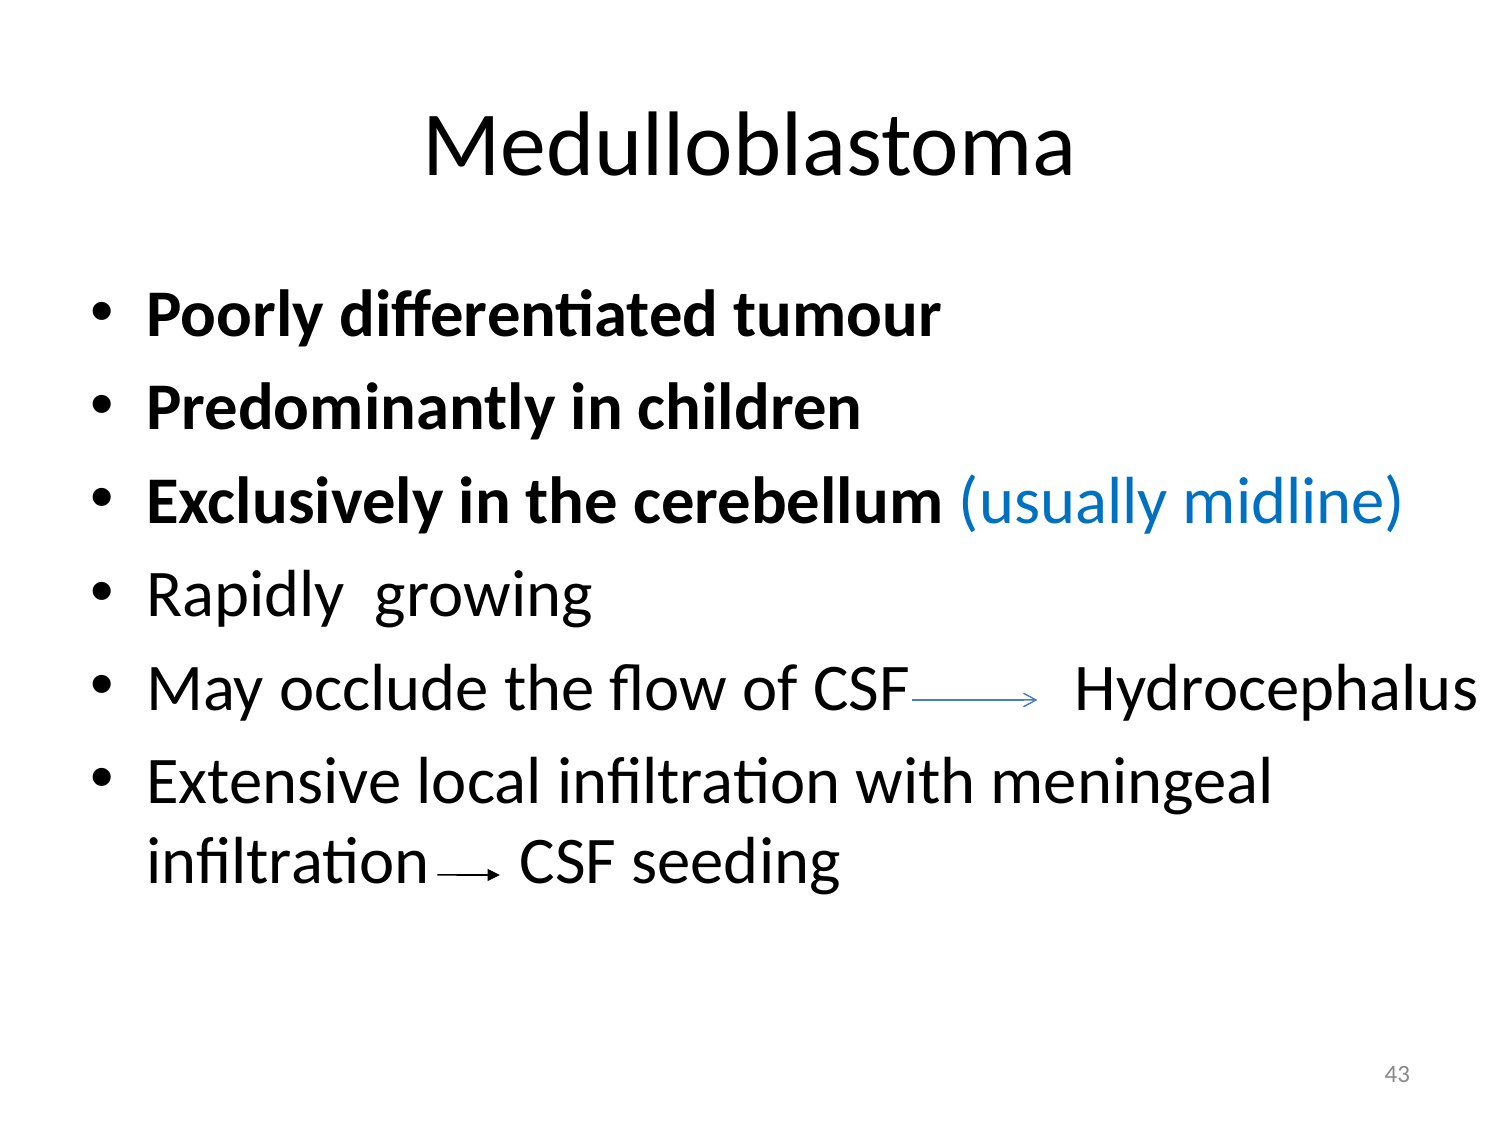

# Medulloblastoma
Poorly differentiated tumour
Predominantly in children
Exclusively in the cerebellum (usually midline)
Rapidly  growing
May occlude the flow of CSF           Hydrocephalus
Extensive local infiltration with meningeal infiltration      CSF seeding

43